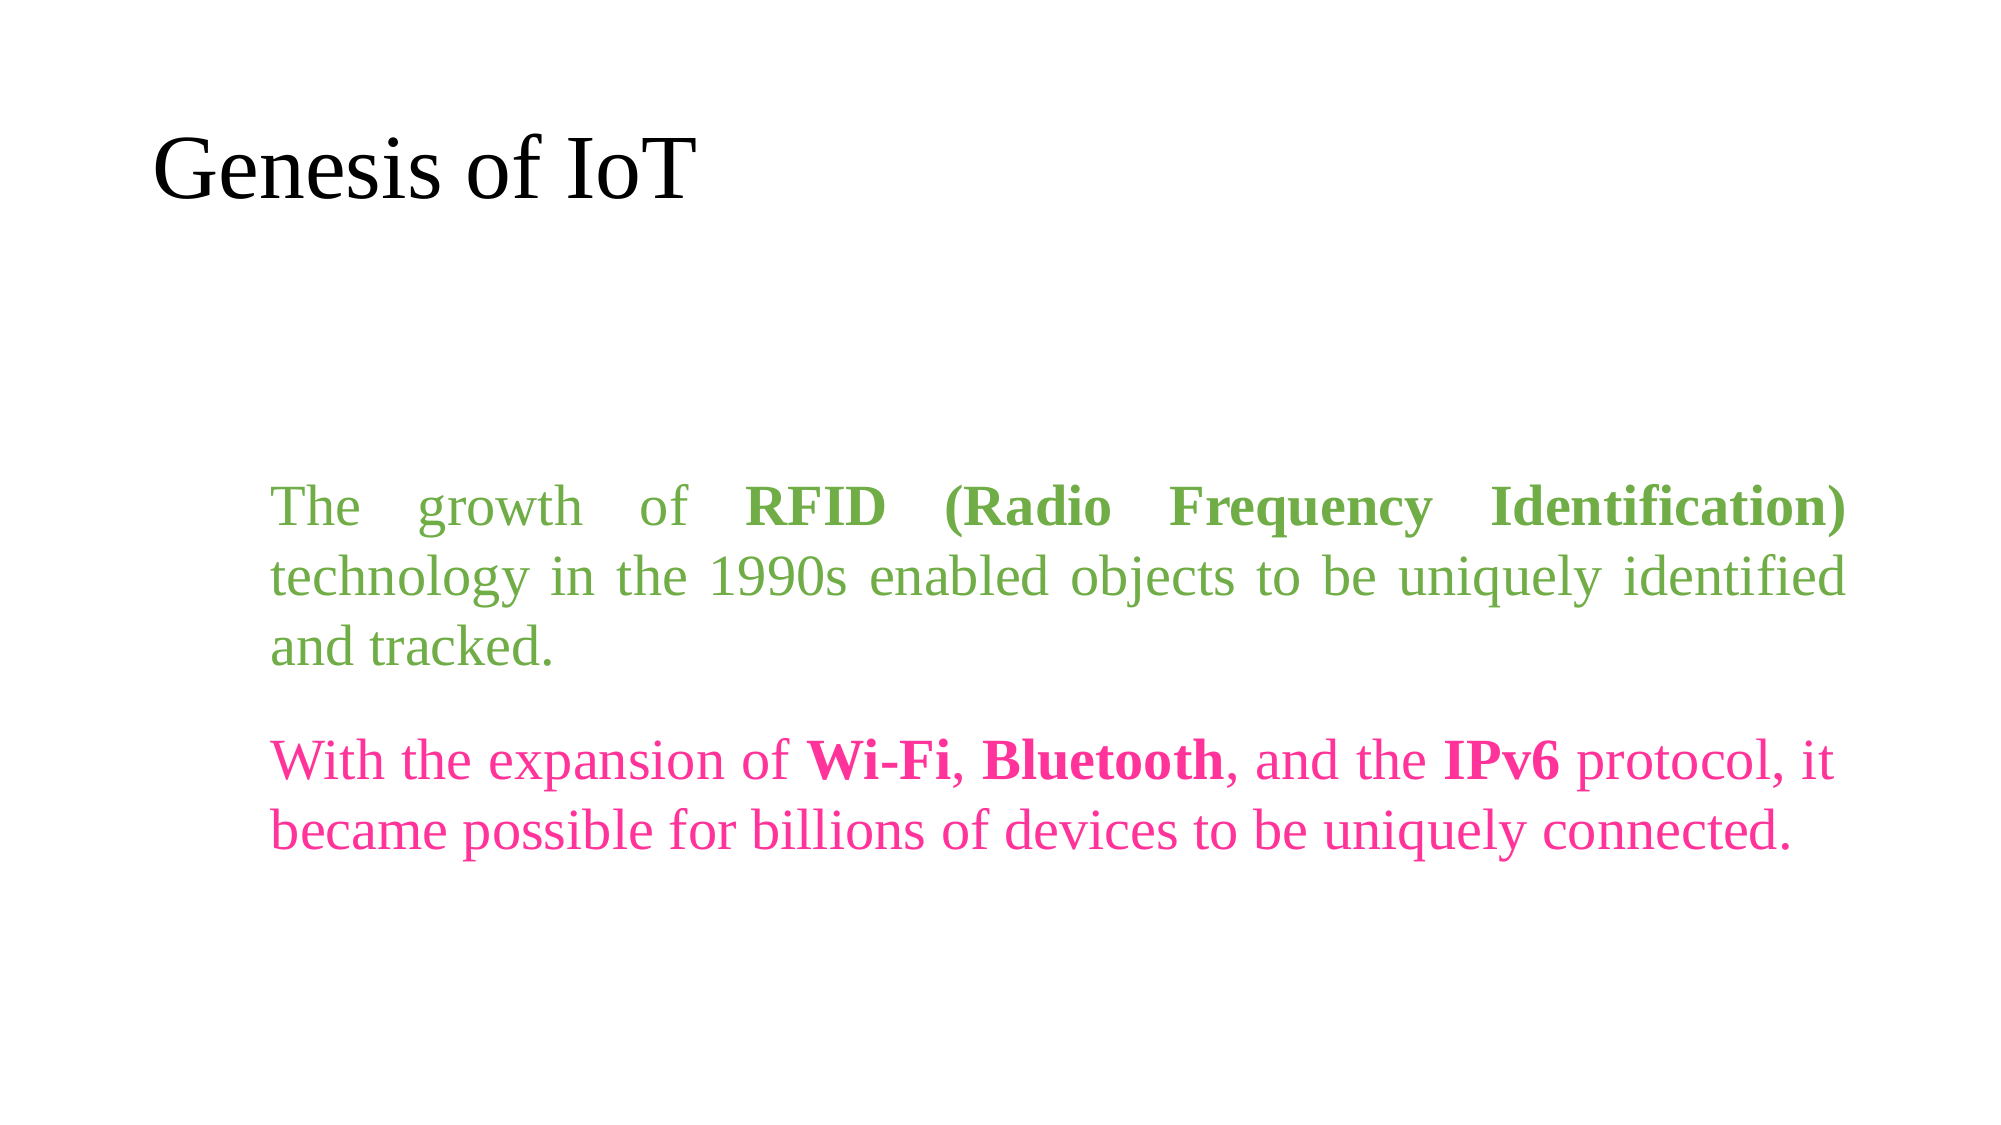

# Genesis of IoT
The growth of RFID (Radio Frequency Identification) technology in the 1990s enabled objects to be uniquely identified and tracked.
With the expansion of Wi-Fi, Bluetooth, and the IPv6 protocol, it became possible for billions of devices to be uniquely connected.